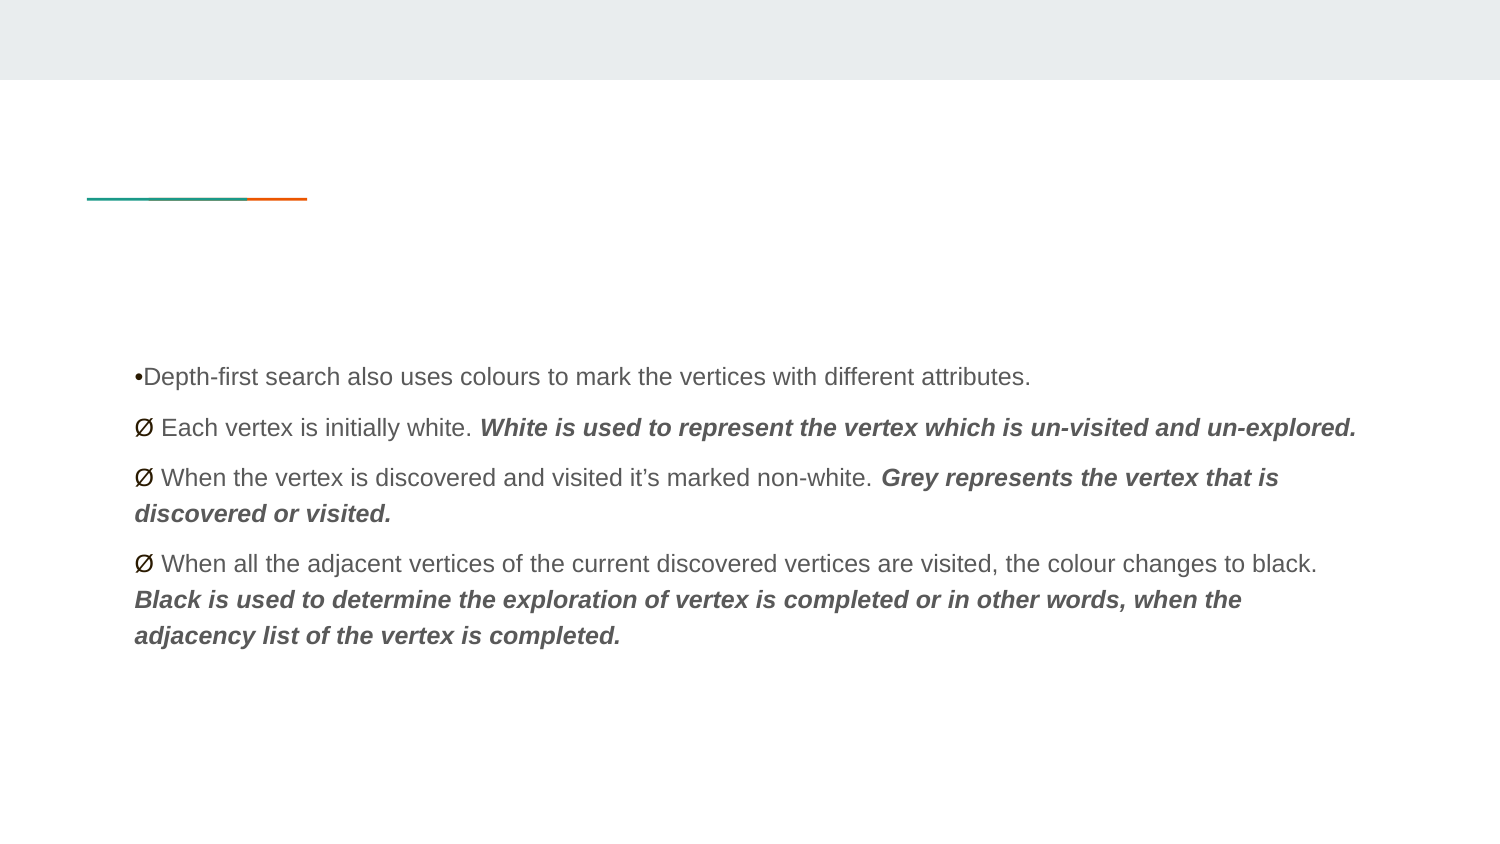

#
•Depth-first search also uses colours to mark the vertices with different attributes.
Ø Each vertex is initially white. White is used to represent the vertex which is un-visited and un-explored.
Ø When the vertex is discovered and visited it’s marked non-white. Grey represents the vertex that is discovered or visited.
Ø When all the adjacent vertices of the current discovered vertices are visited, the colour changes to black. Black is used to determine the exploration of vertex is completed or in other words, when the adjacency list of the vertex is completed.